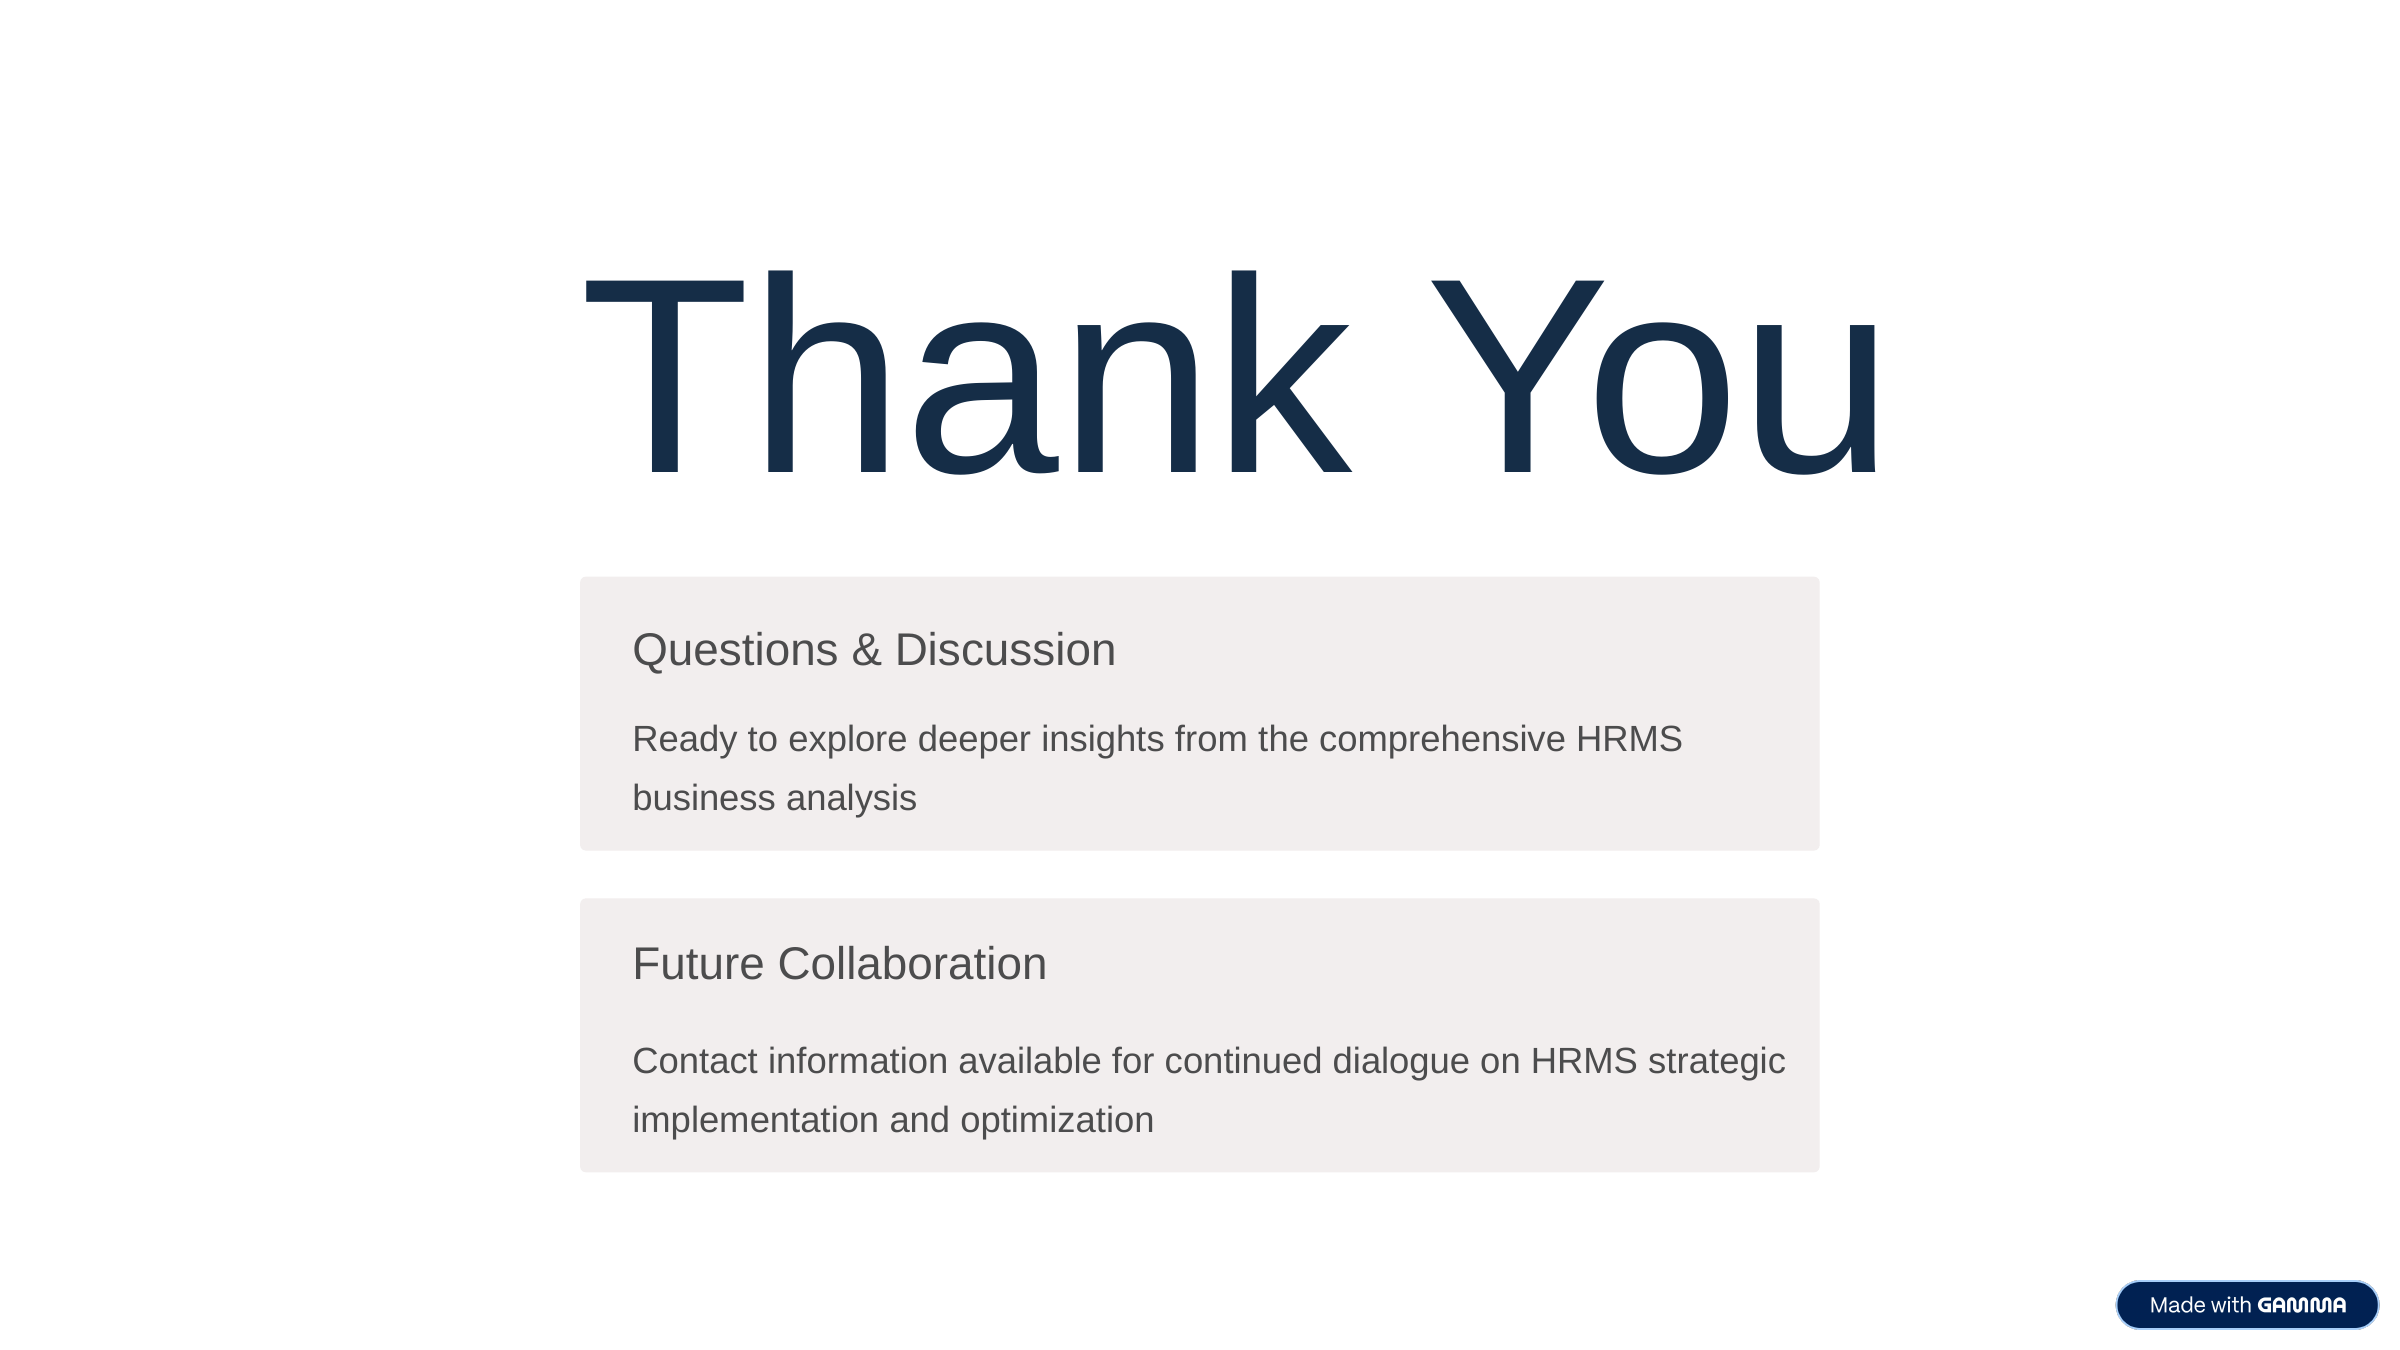

Thank You

Questions & Discussion
Ready to explore deeper insights from the comprehensive HRMS business analysis

Future Collaboration
Contact information available for continued dialogue on HRMS strategic implementation and optimization